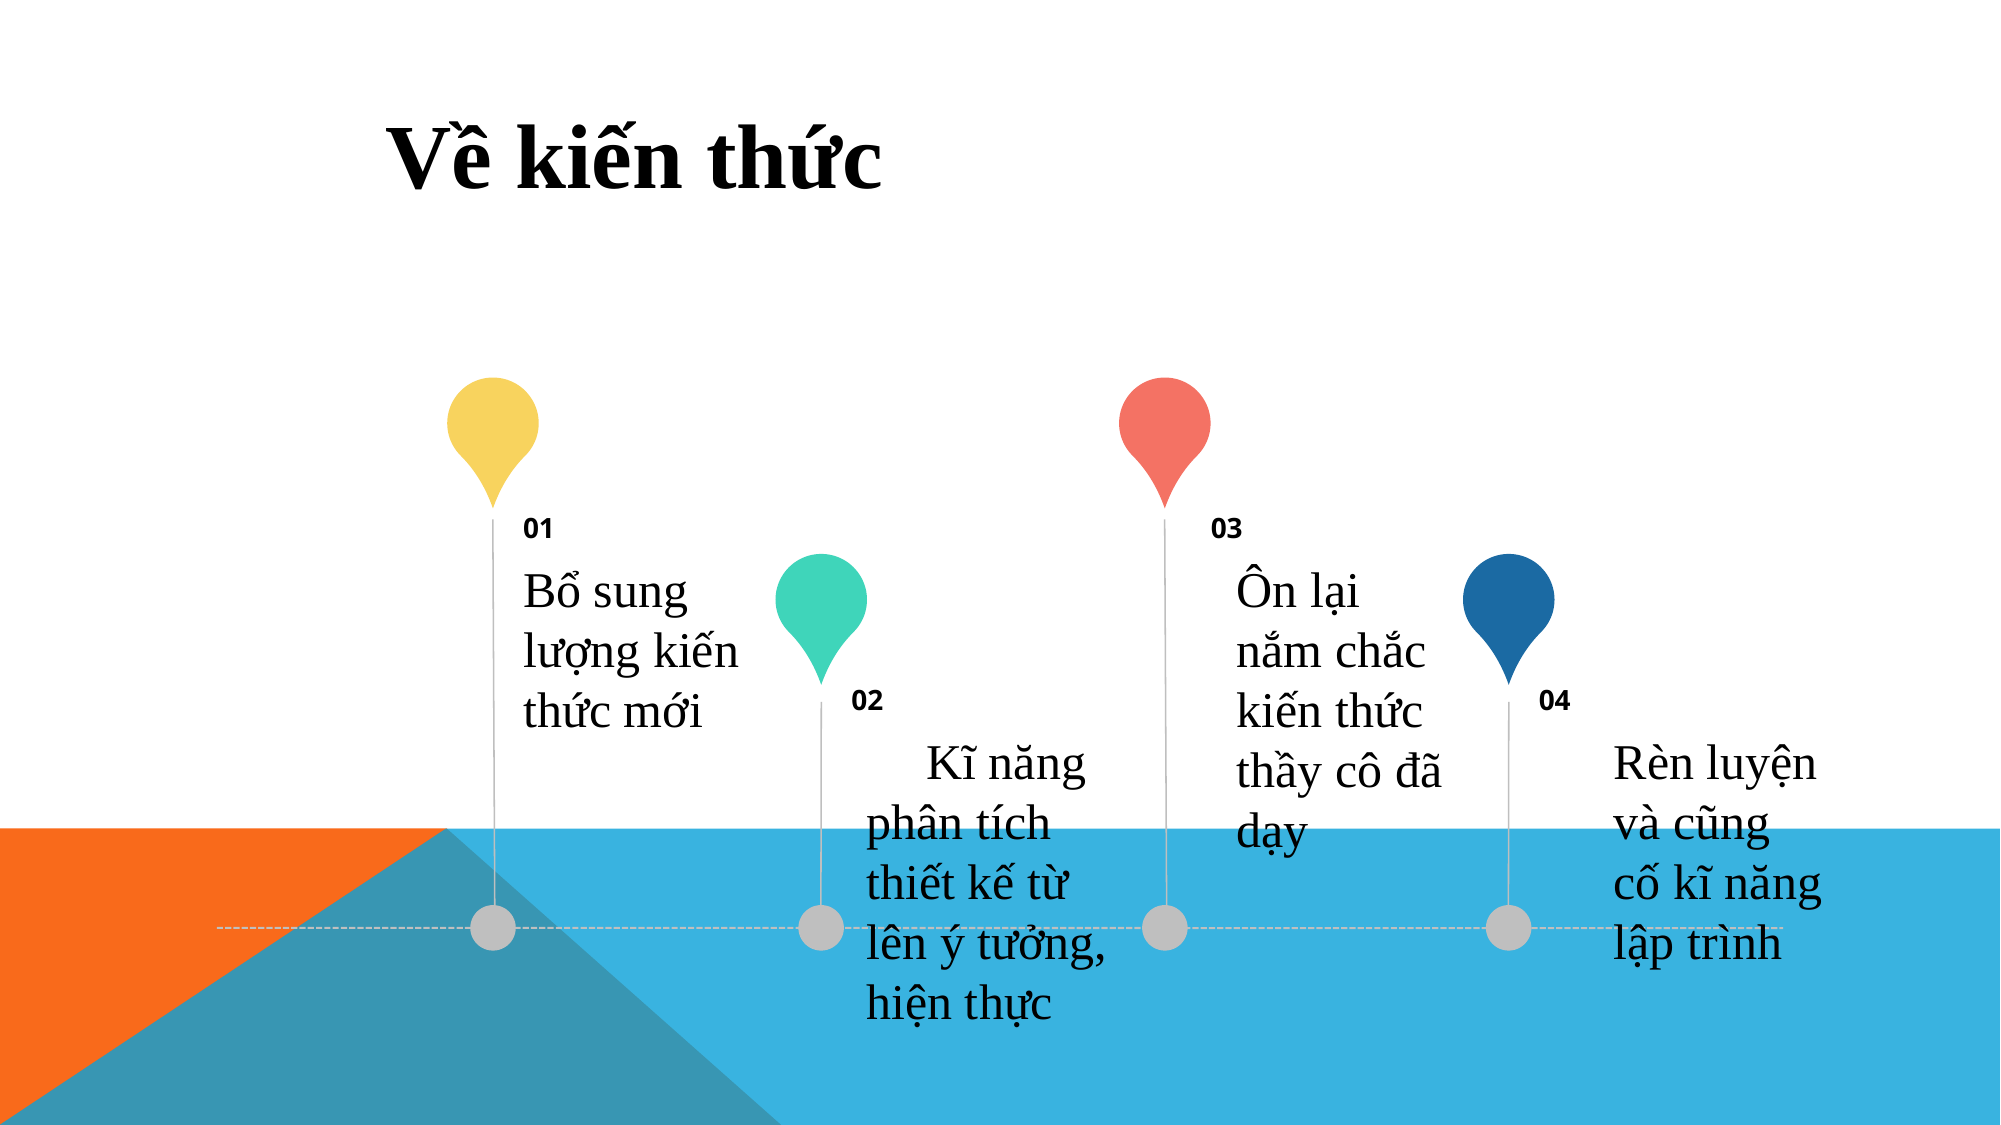

Về kiến thức

01
Bổ sung lượng kiến thức mới
03
Ôn lại nắm chắc kiến thức thầy cô đã dạy

02
Kĩ năng phân tích thiết kế từ lên ý tưởng, hiện thực
04
Rèn luyện và cũng cố kĩ năng lập trình